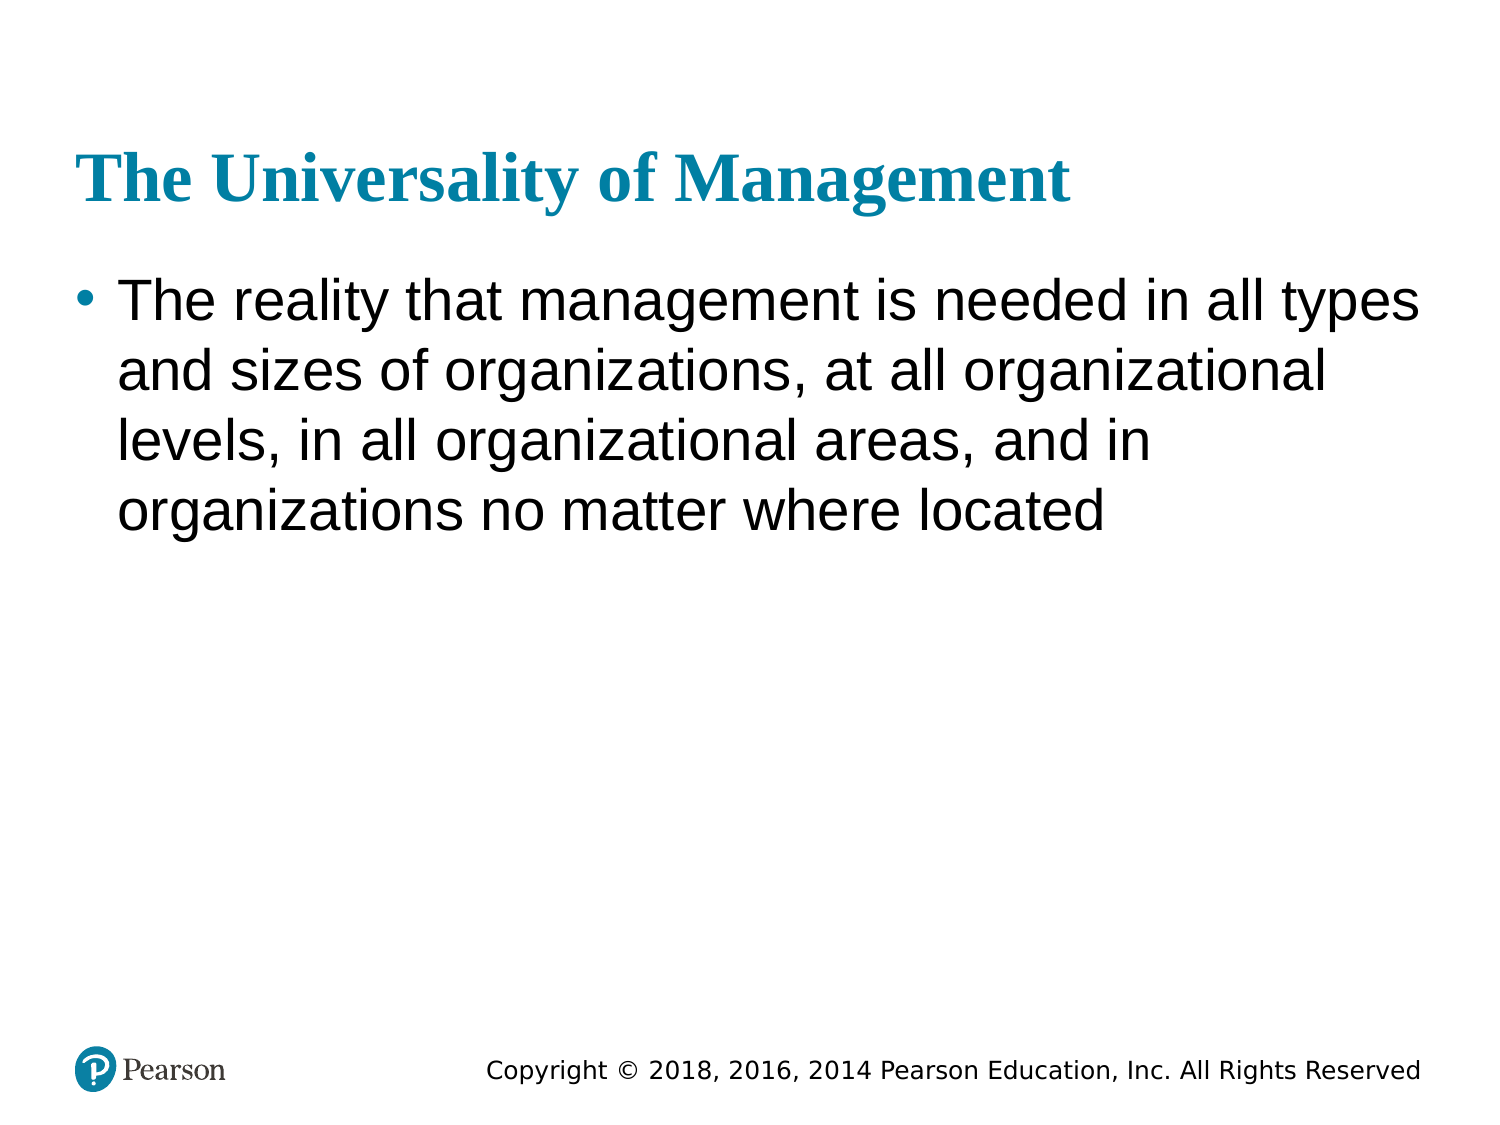

# The Universality of Management
The reality that management is needed in all types and sizes of organizations, at all organizational levels, in all organizational areas, and in organizations no matter where located